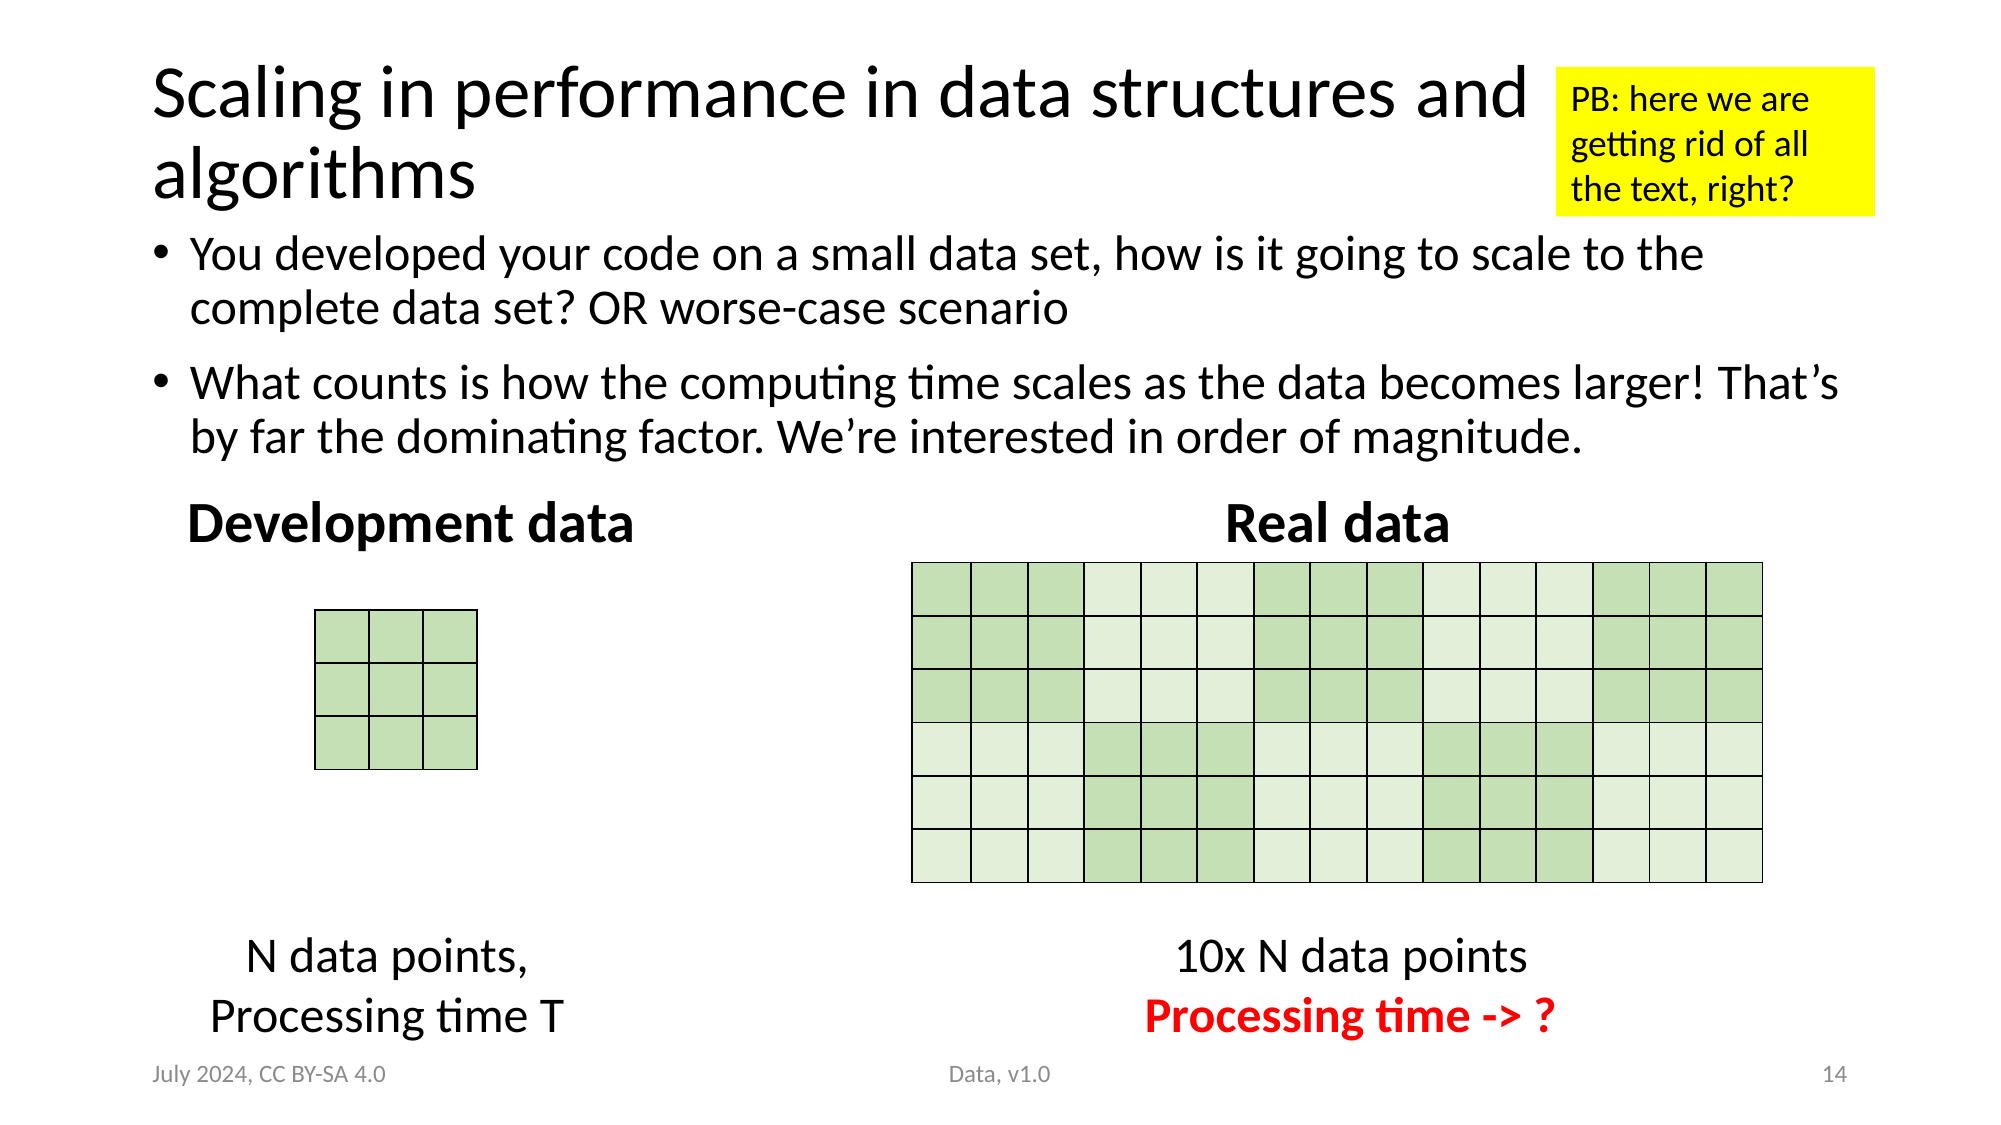

# Scaling in performance in data structures and algorithms
PB: here we are getting rid of all the text, right?
You developed your code on a small data set, how is it going to scale to the complete data set? OR worse-case scenario
What counts is how the computing time scales as the data becomes larger! That’s by far the dominating factor. We’re interested in order of magnitude.

Development data
Real data
|  |  |  |  |  |  |  |  |  |  |  |  |  |  |  |
| --- | --- | --- | --- | --- | --- | --- | --- | --- | --- | --- | --- | --- | --- | --- |
|  |  |  |  |  |  |  |  |  |  |  |  |  |  |  |
|  |  |  |  |  |  |  |  |  |  |  |  |  |  |  |
|  |  |  |  |  |  |  |  |  |  |  |  |  |  |  |
|  |  |  |  |  |  |  |  |  |  |  |  |  |  |  |
|  |  |  |  |  |  |  |  |  |  |  |  |  |  |  |
|  |  |  |
| --- | --- | --- |
|  |  |  |
|  |  |  |
N data points,
Processing time T
10x N data points
Processing time -> ?
July 2024, CC BY-SA 4.0
Data, v1.0
14